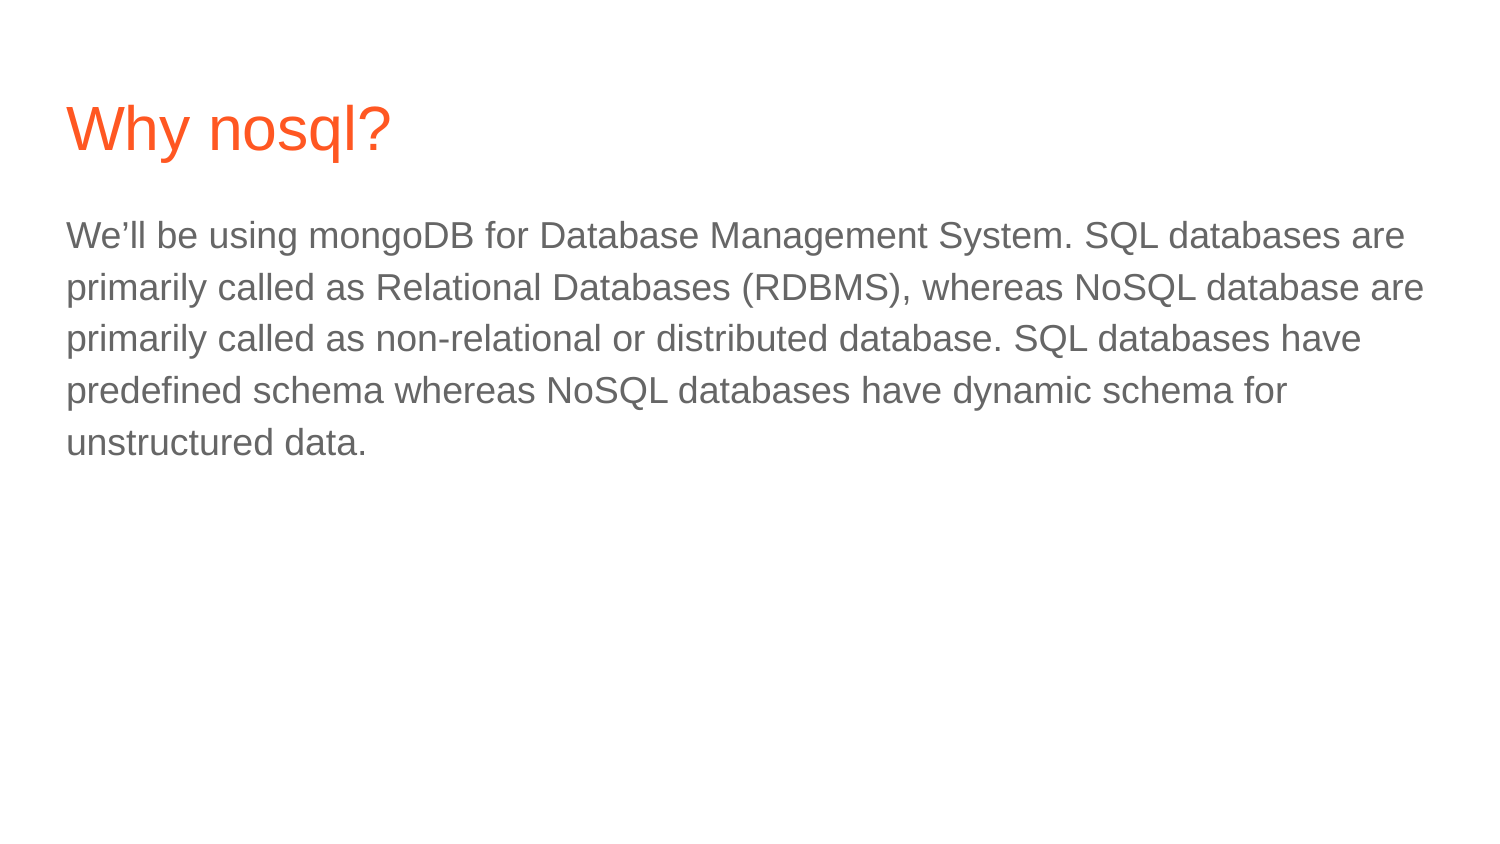

# Why nosql?
We’ll be using mongoDB for Database Management System. SQL databases are primarily called as Relational Databases (RDBMS), whereas NoSQL database are primarily called as non-relational or distributed database. SQL databases have predefined schema whereas NoSQL databases have dynamic schema for unstructured data.